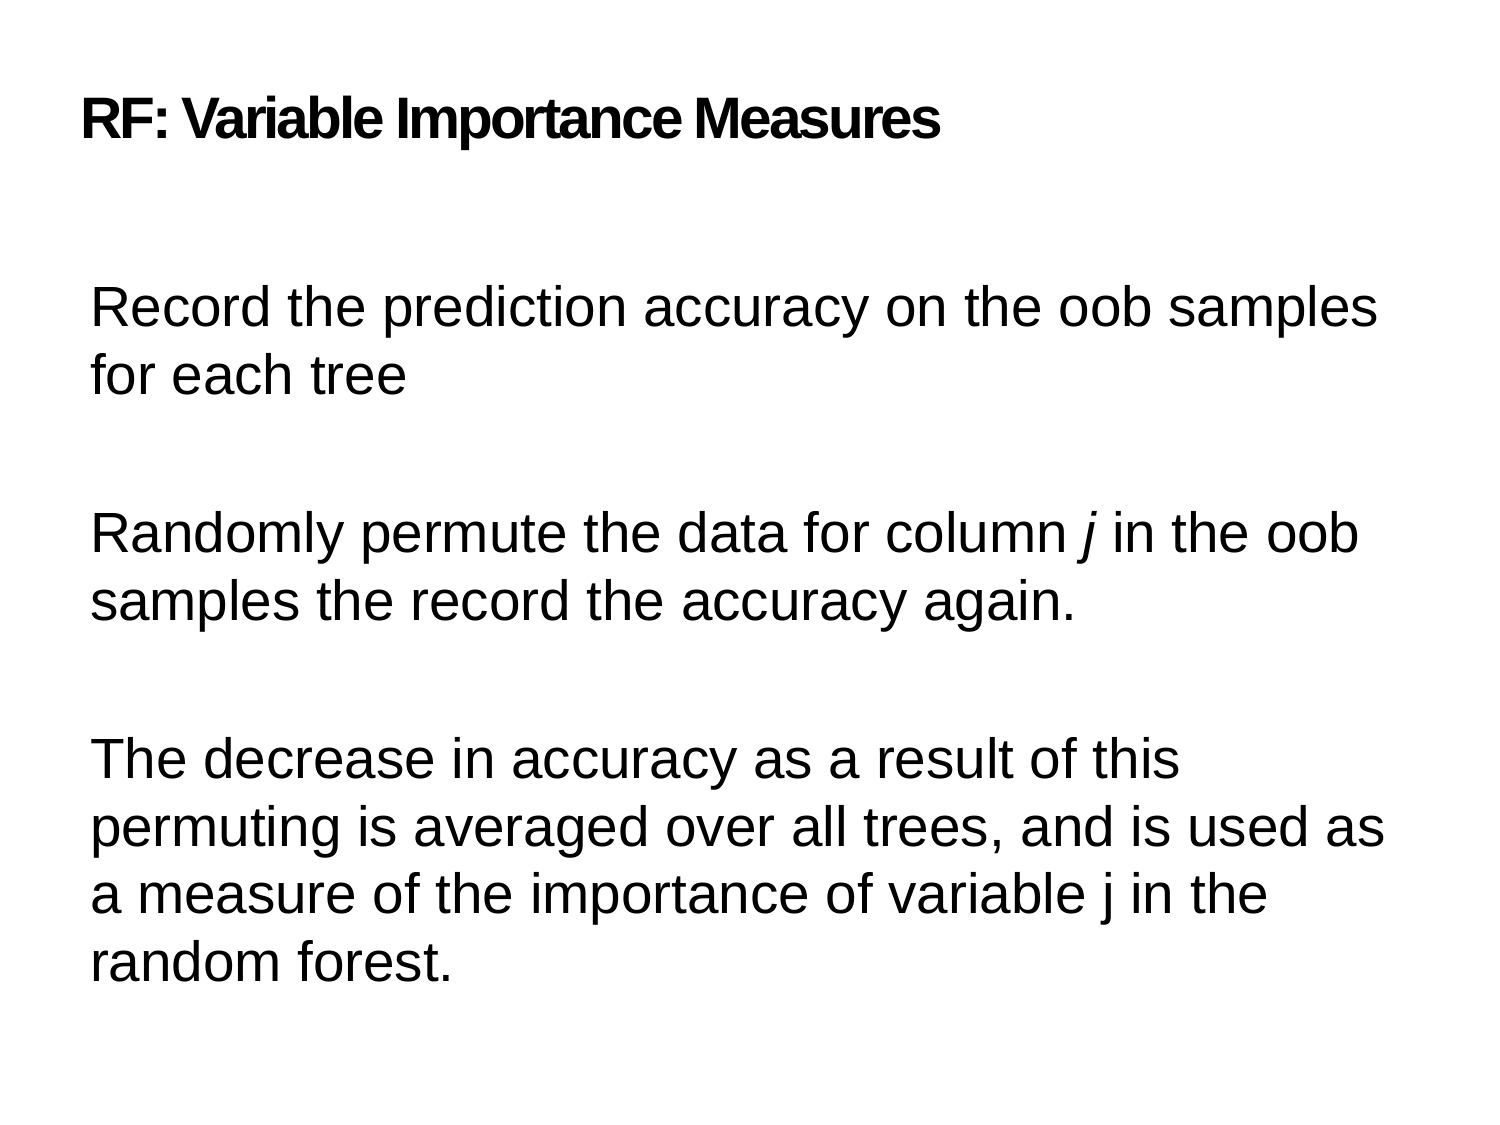

# RF: Variable Importance Measures
Record the prediction accuracy on the oob samples for each tree

Randomly permute the data for column j in the oob samples the record the accuracy again.

The decrease in accuracy as a result of this permuting is averaged over all trees, and is used as a measure of the importance of variable j in the random forest.